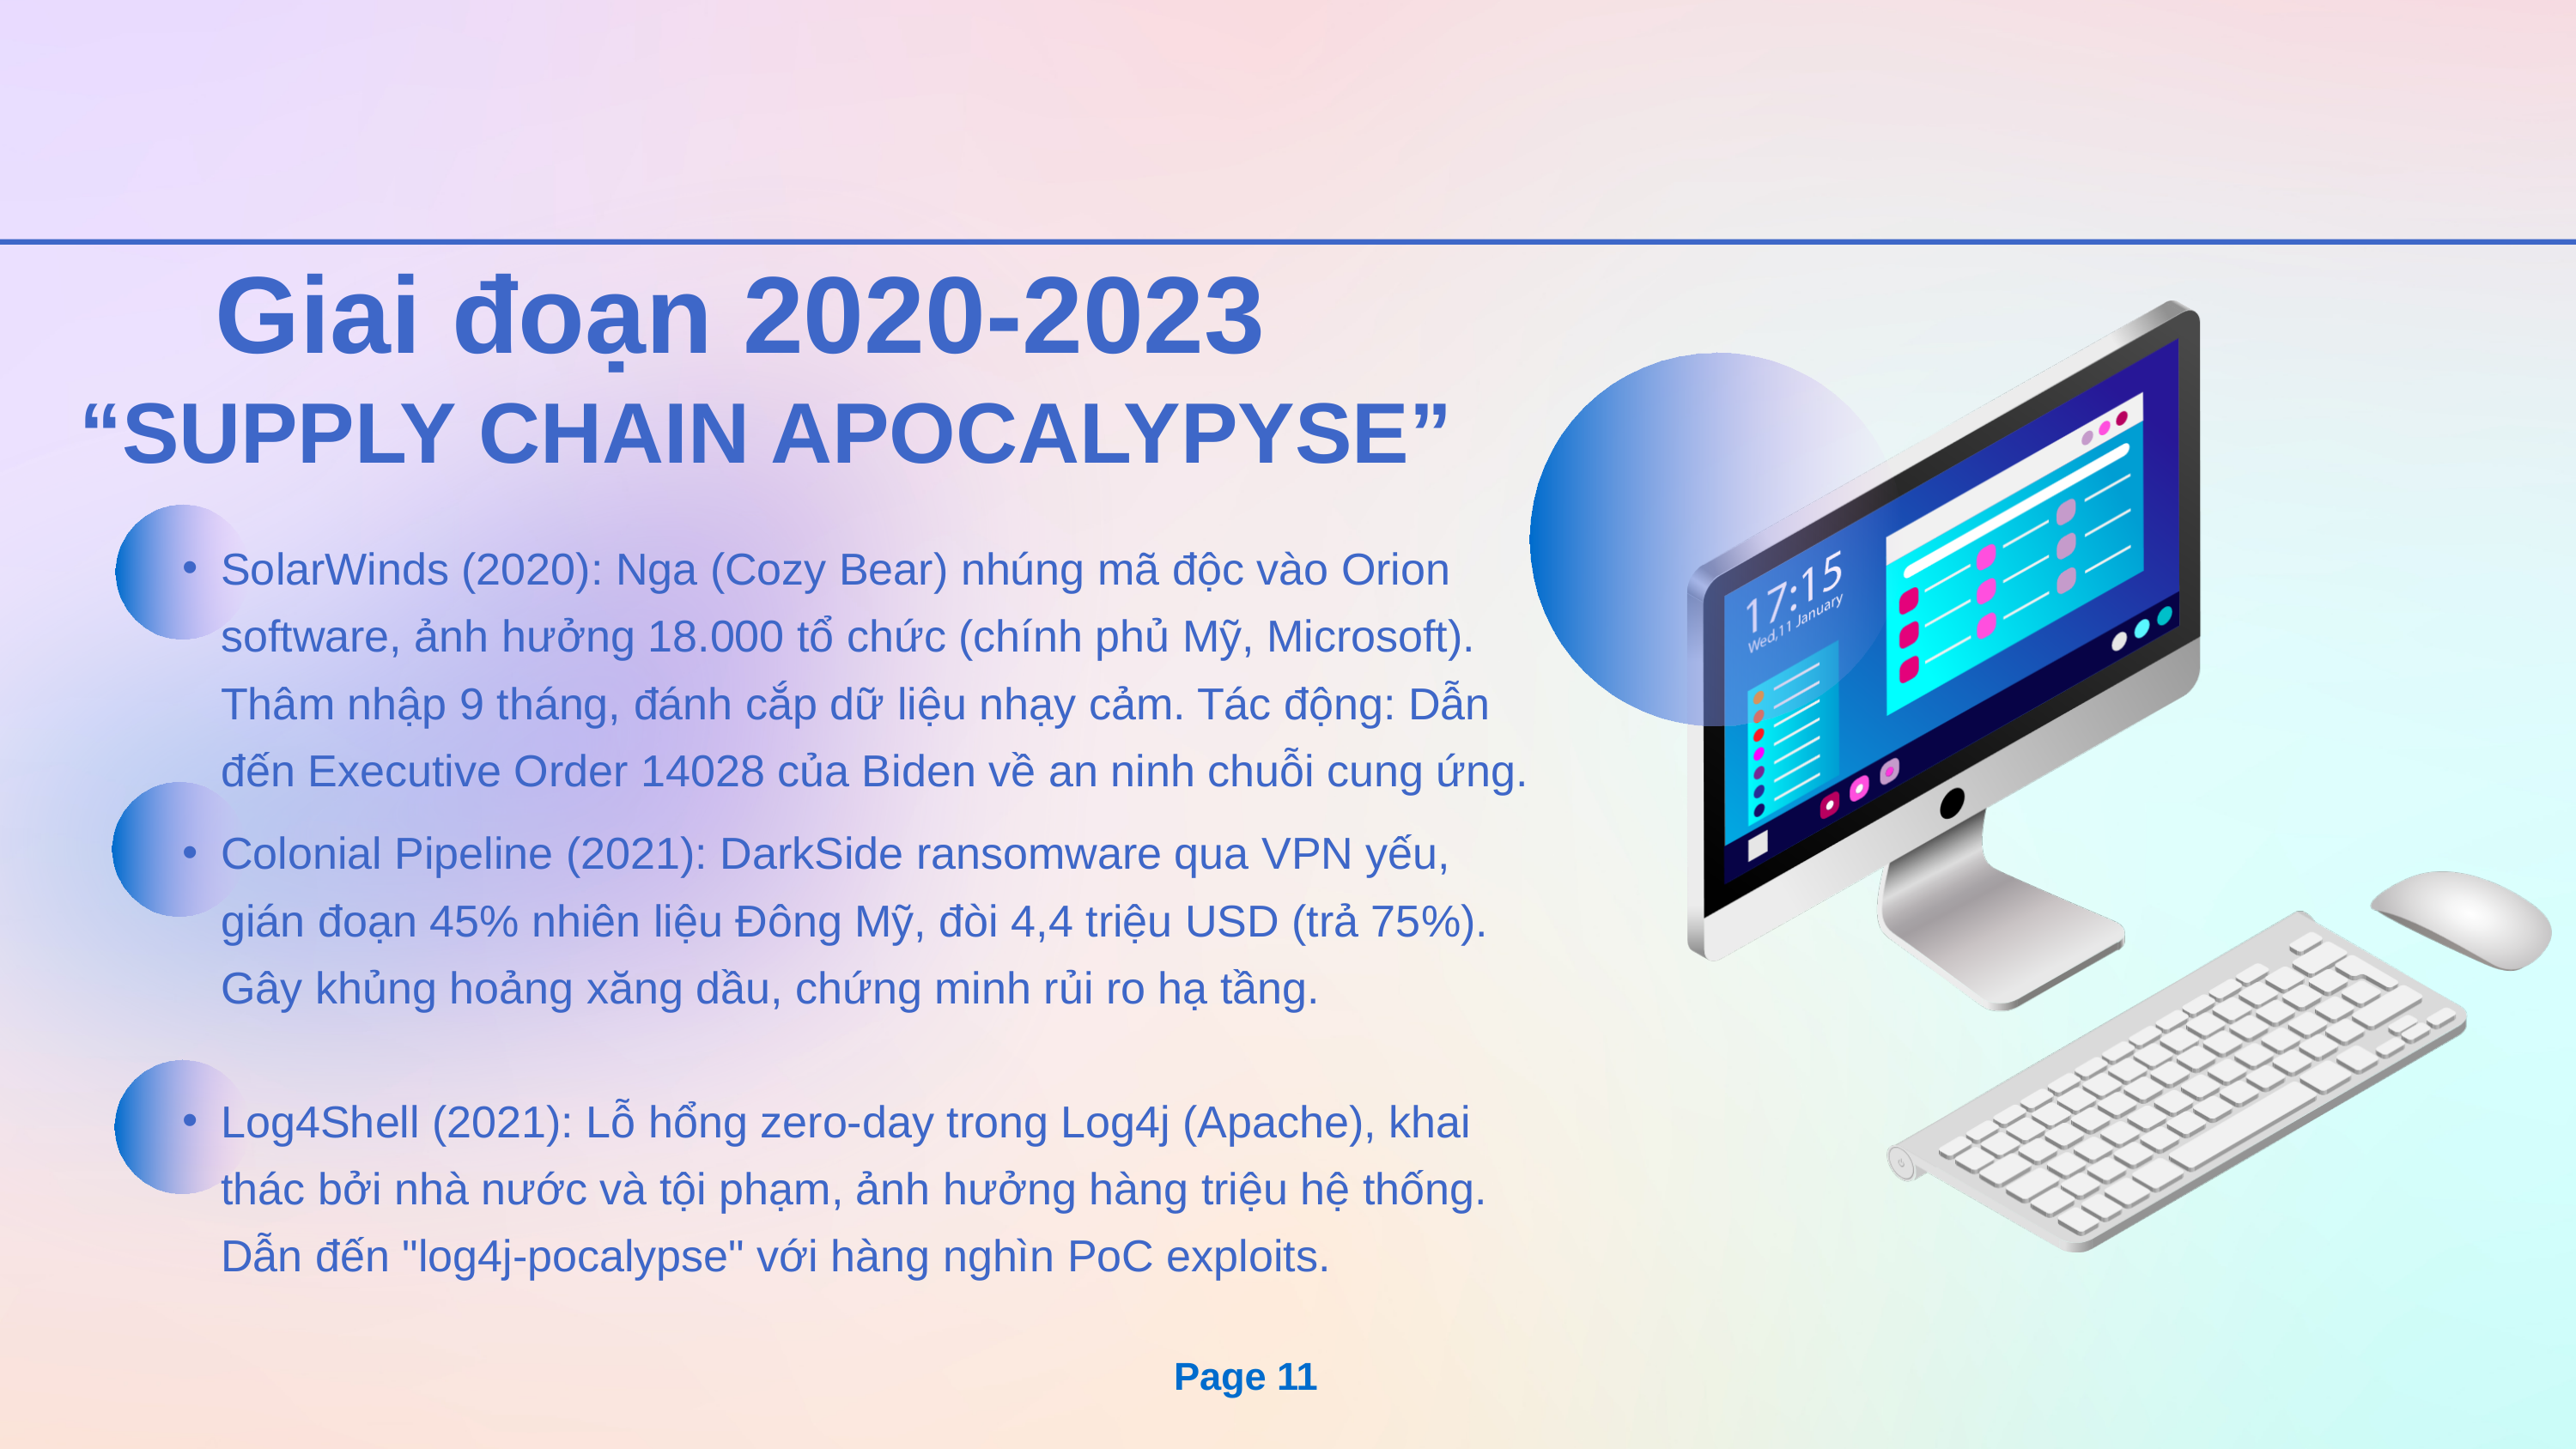

Giai đoạn 2020-2023

“SUPPLY CHAIN APOCALYPYSE”

SolarWinds (2020): Nga (Cozy Bear) nhúng mã độc vào Orion software, ảnh hưởng 18.000 tổ chức (chính phủ Mỹ, Microsoft). Thâm nhập 9 tháng, đánh cắp dữ liệu nhạy cảm. Tác động: Dẫn đến Executive Order 14028 của Biden về an ninh chuỗi cung ứng.

Colonial Pipeline (2021): DarkSide ransomware qua VPN yếu, gián đoạn 45% nhiên liệu Đông Mỹ, đòi 4,4 triệu USD (trả 75%). Gây khủng hoảng xăng dầu, chứng minh rủi ro hạ tầng.

Log4Shell (2021): Lỗ hổng zero-day trong Log4j (Apache), khai thác bởi nhà nước và tội phạm, ảnh hưởng hàng triệu hệ thống. Dẫn đến "log4j-pocalypse" với hàng nghìn PoC exploits.

Page 11